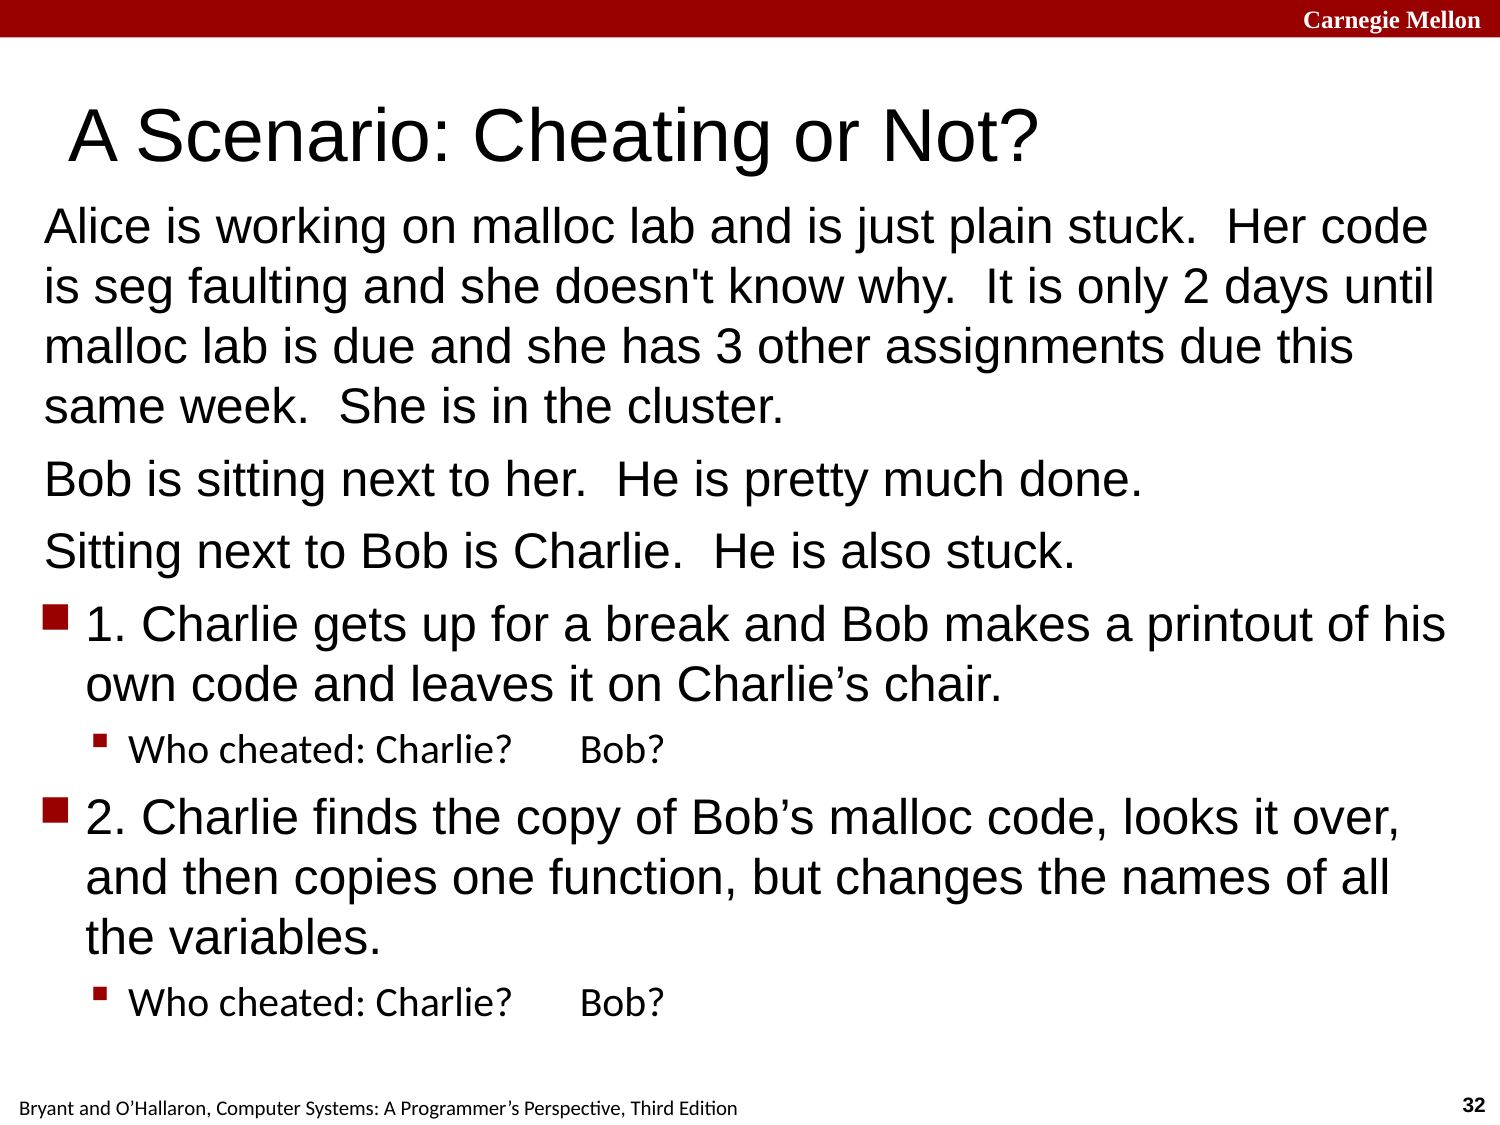

# A Scenario: Cheating or Not?
Alice is working on malloc lab and is just plain stuck.  Her code is seg faulting and she doesn't know why.  It is only 2 days until malloc lab is due and she has 3 other assignments due this same week.  She is in the cluster.
Bob is sitting next to her.  He is pretty much done.
Sitting next to Bob is Charlie.  He is also stuck.
1. Charlie gets up for a break and Bob makes a printout of his own code and leaves it on Charlie’s chair.
Who cheated: Charlie?       Bob?
2. Charlie finds the copy of Bob’s malloc code, looks it over, and then copies one function, but changes the names of all the variables.
Who cheated: Charlie?       Bob?